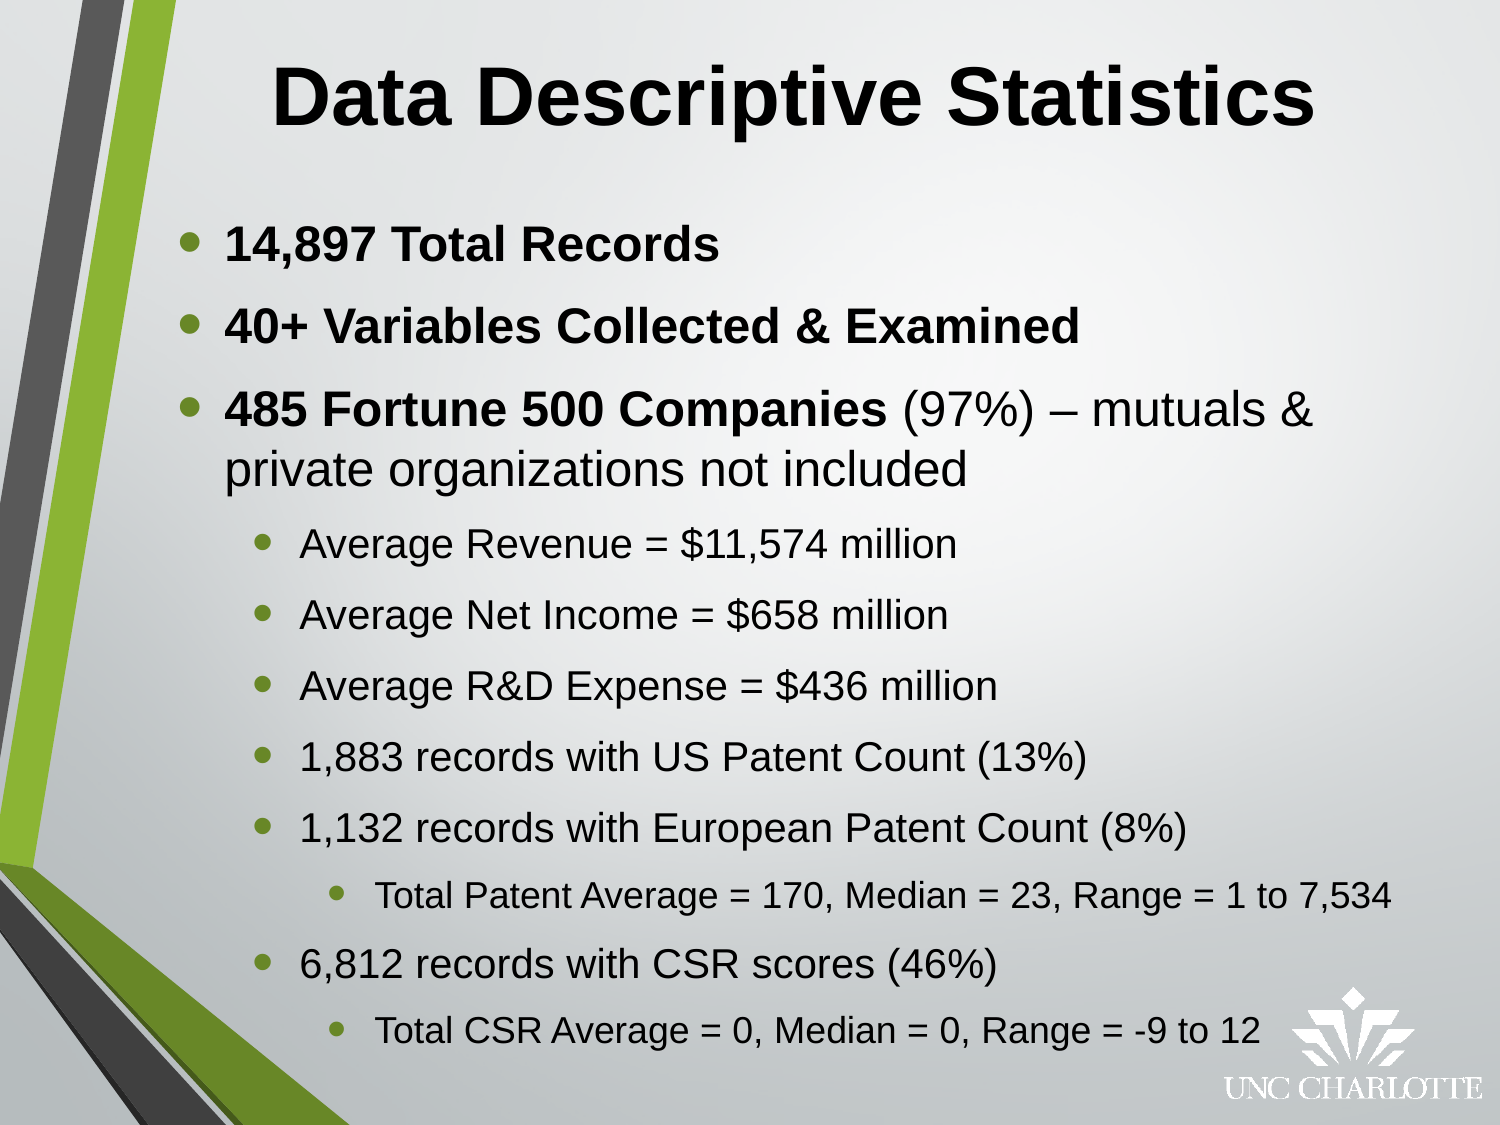

# Data Descriptive Statistics
14,897 Total Records
40+ Variables Collected & Examined
485 Fortune 500 Companies (97%) – mutuals & private organizations not included
Average Revenue = $11,574 million
Average Net Income = $658 million
Average R&D Expense = $436 million
1,883 records with US Patent Count (13%)
1,132 records with European Patent Count (8%)
Total Patent Average = 170, Median = 23, Range = 1 to 7,534
6,812 records with CSR scores (46%)
Total CSR Average = 0, Median = 0, Range = -9 to 12